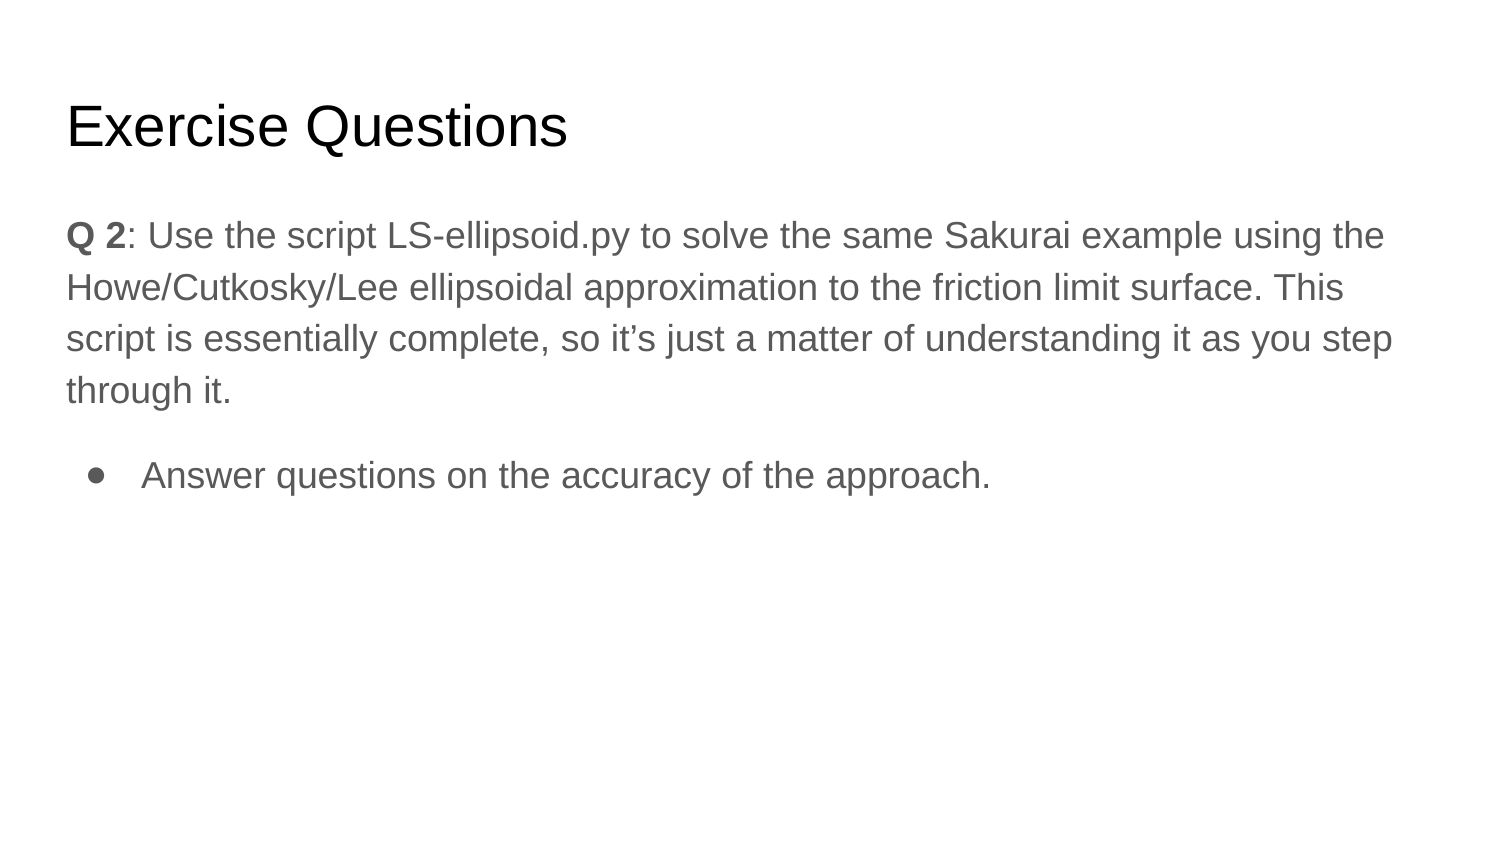

# Exercise Questions

Q 2: Use the script LS-ellipsoid.py to solve the same Sakurai example using the Howe/Cutkosky/Lee ellipsoidal approximation to the friction limit surface. This script is essentially complete, so it’s just a matter of understanding it as you step through it.
Answer questions on the accuracy of the approach.